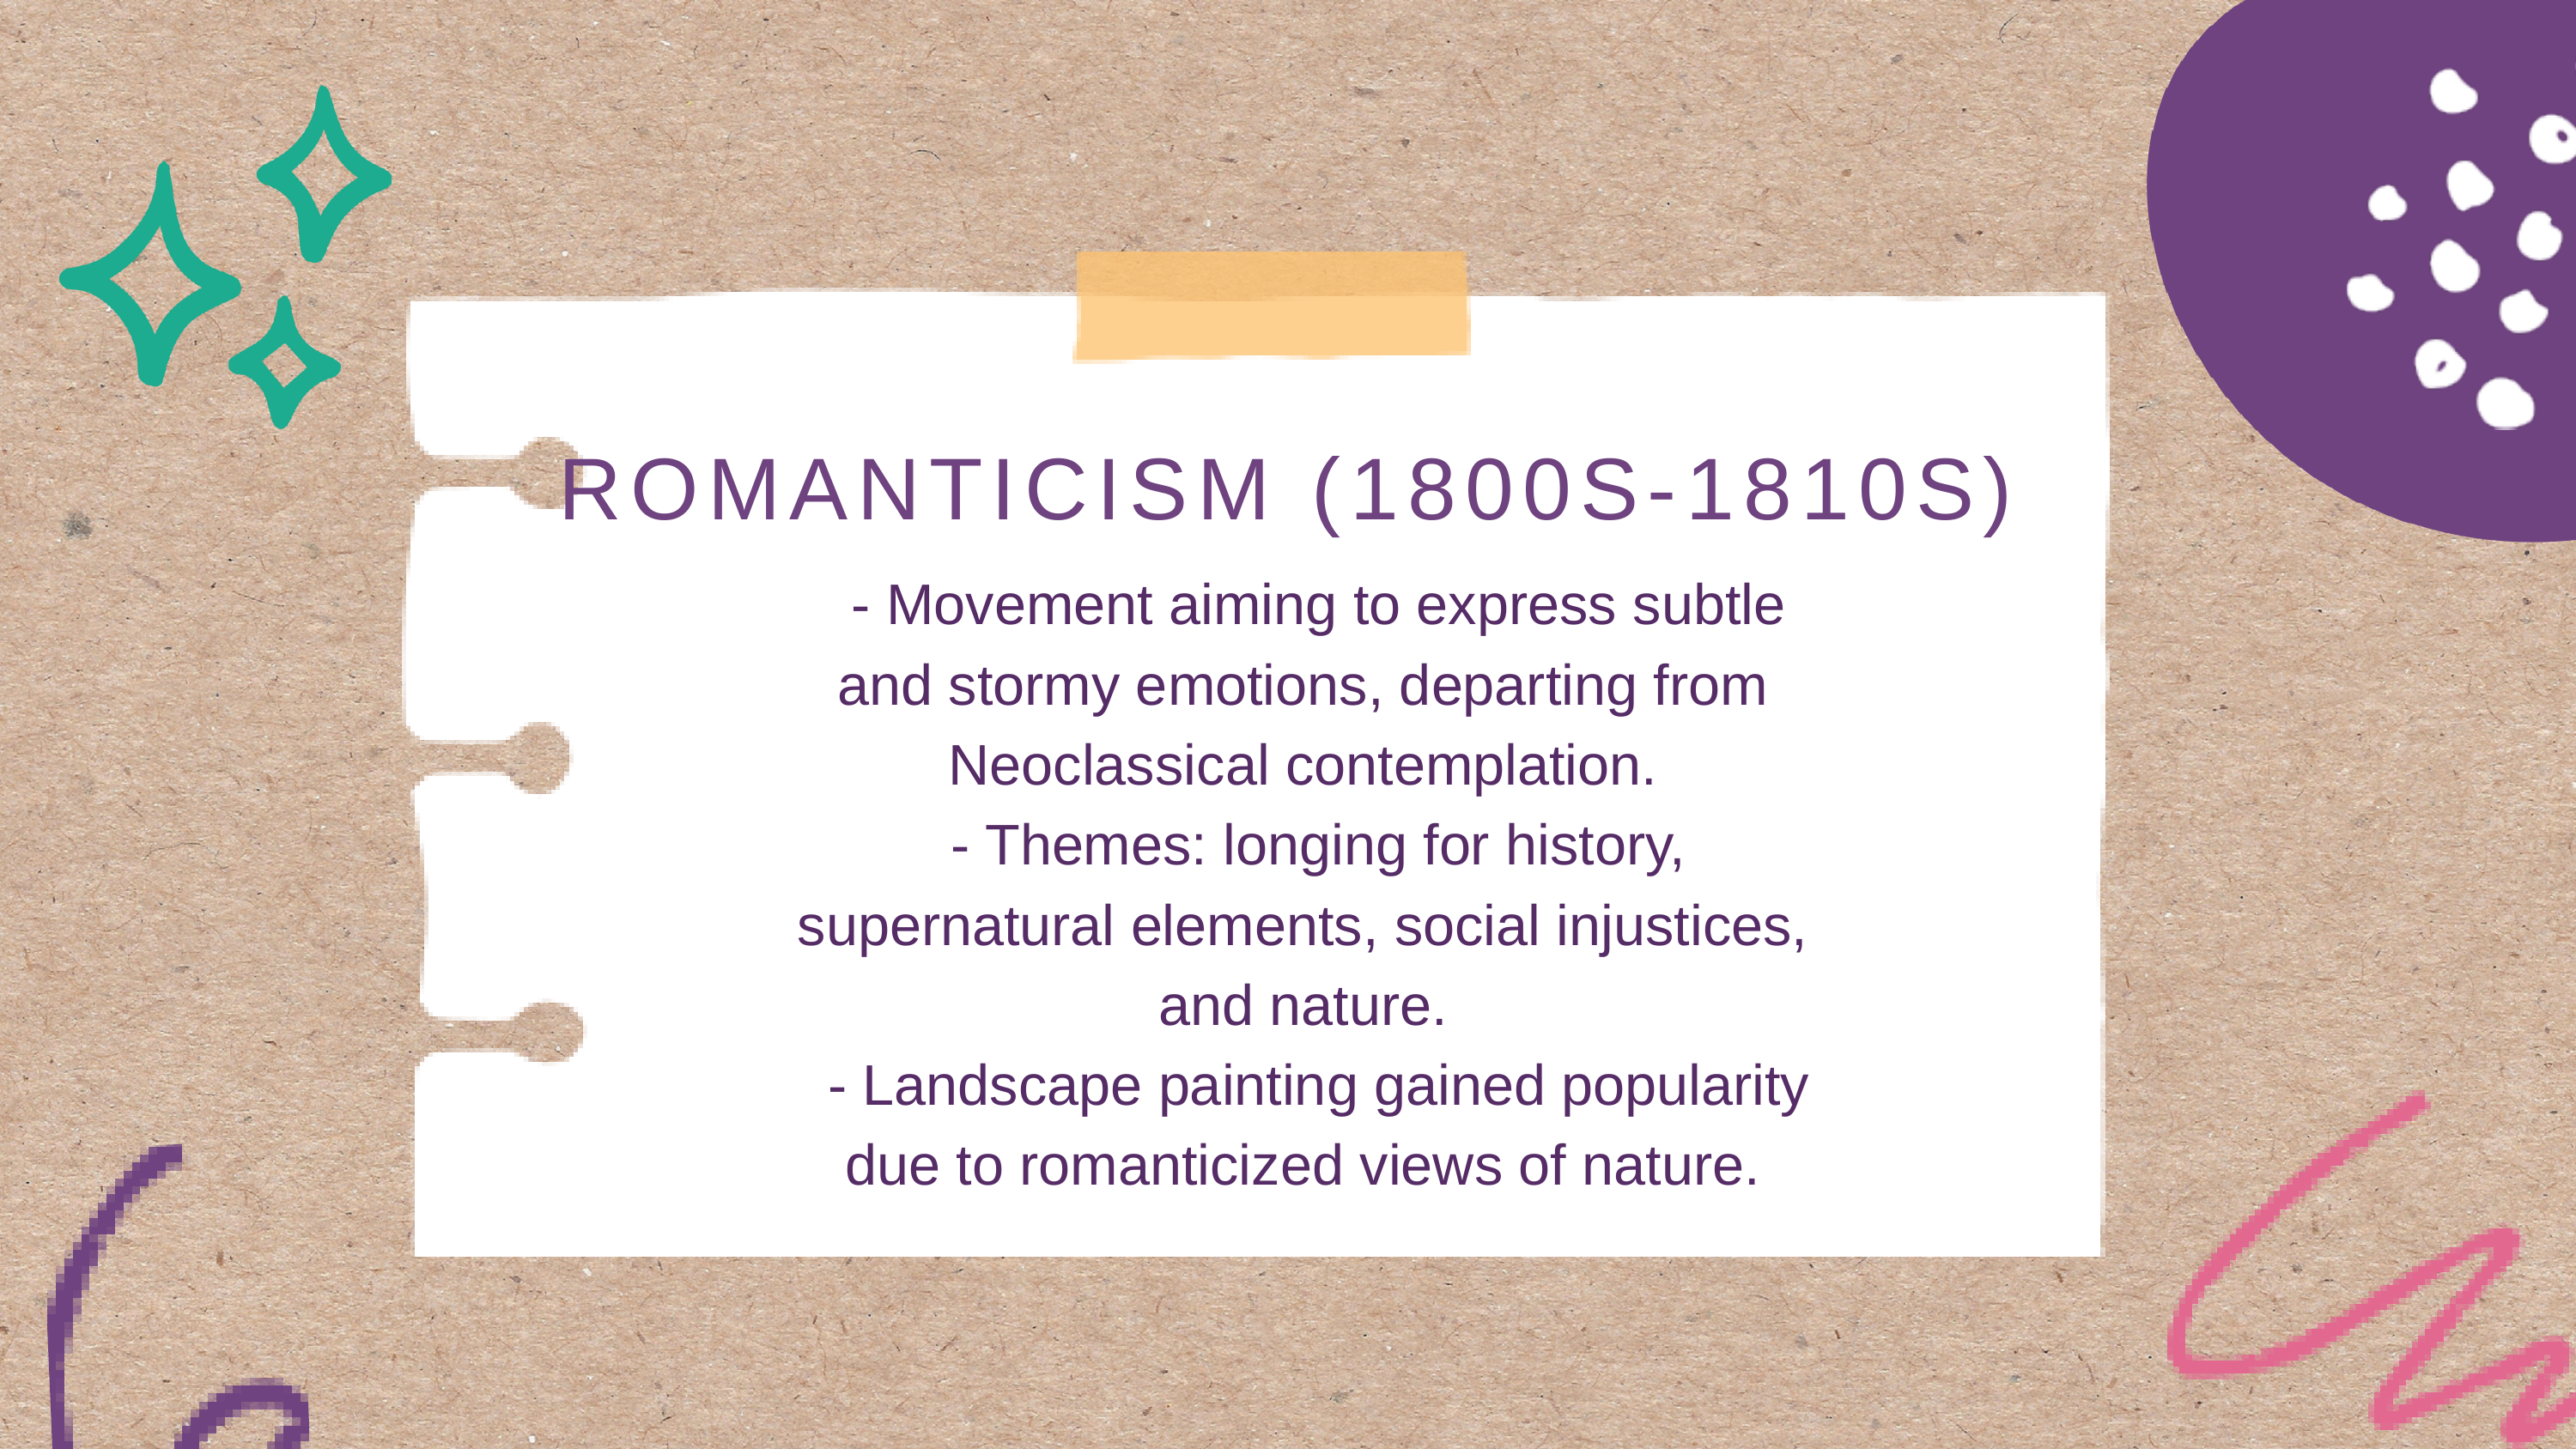

ROMANTICISM (1800S-1810S)
  - Movement aiming to express subtle and stormy emotions, departing from Neoclassical contemplation.
  - Themes: longing for history, supernatural elements, social injustices, and nature.
  - Landscape painting gained popularity due to romanticized views of nature.